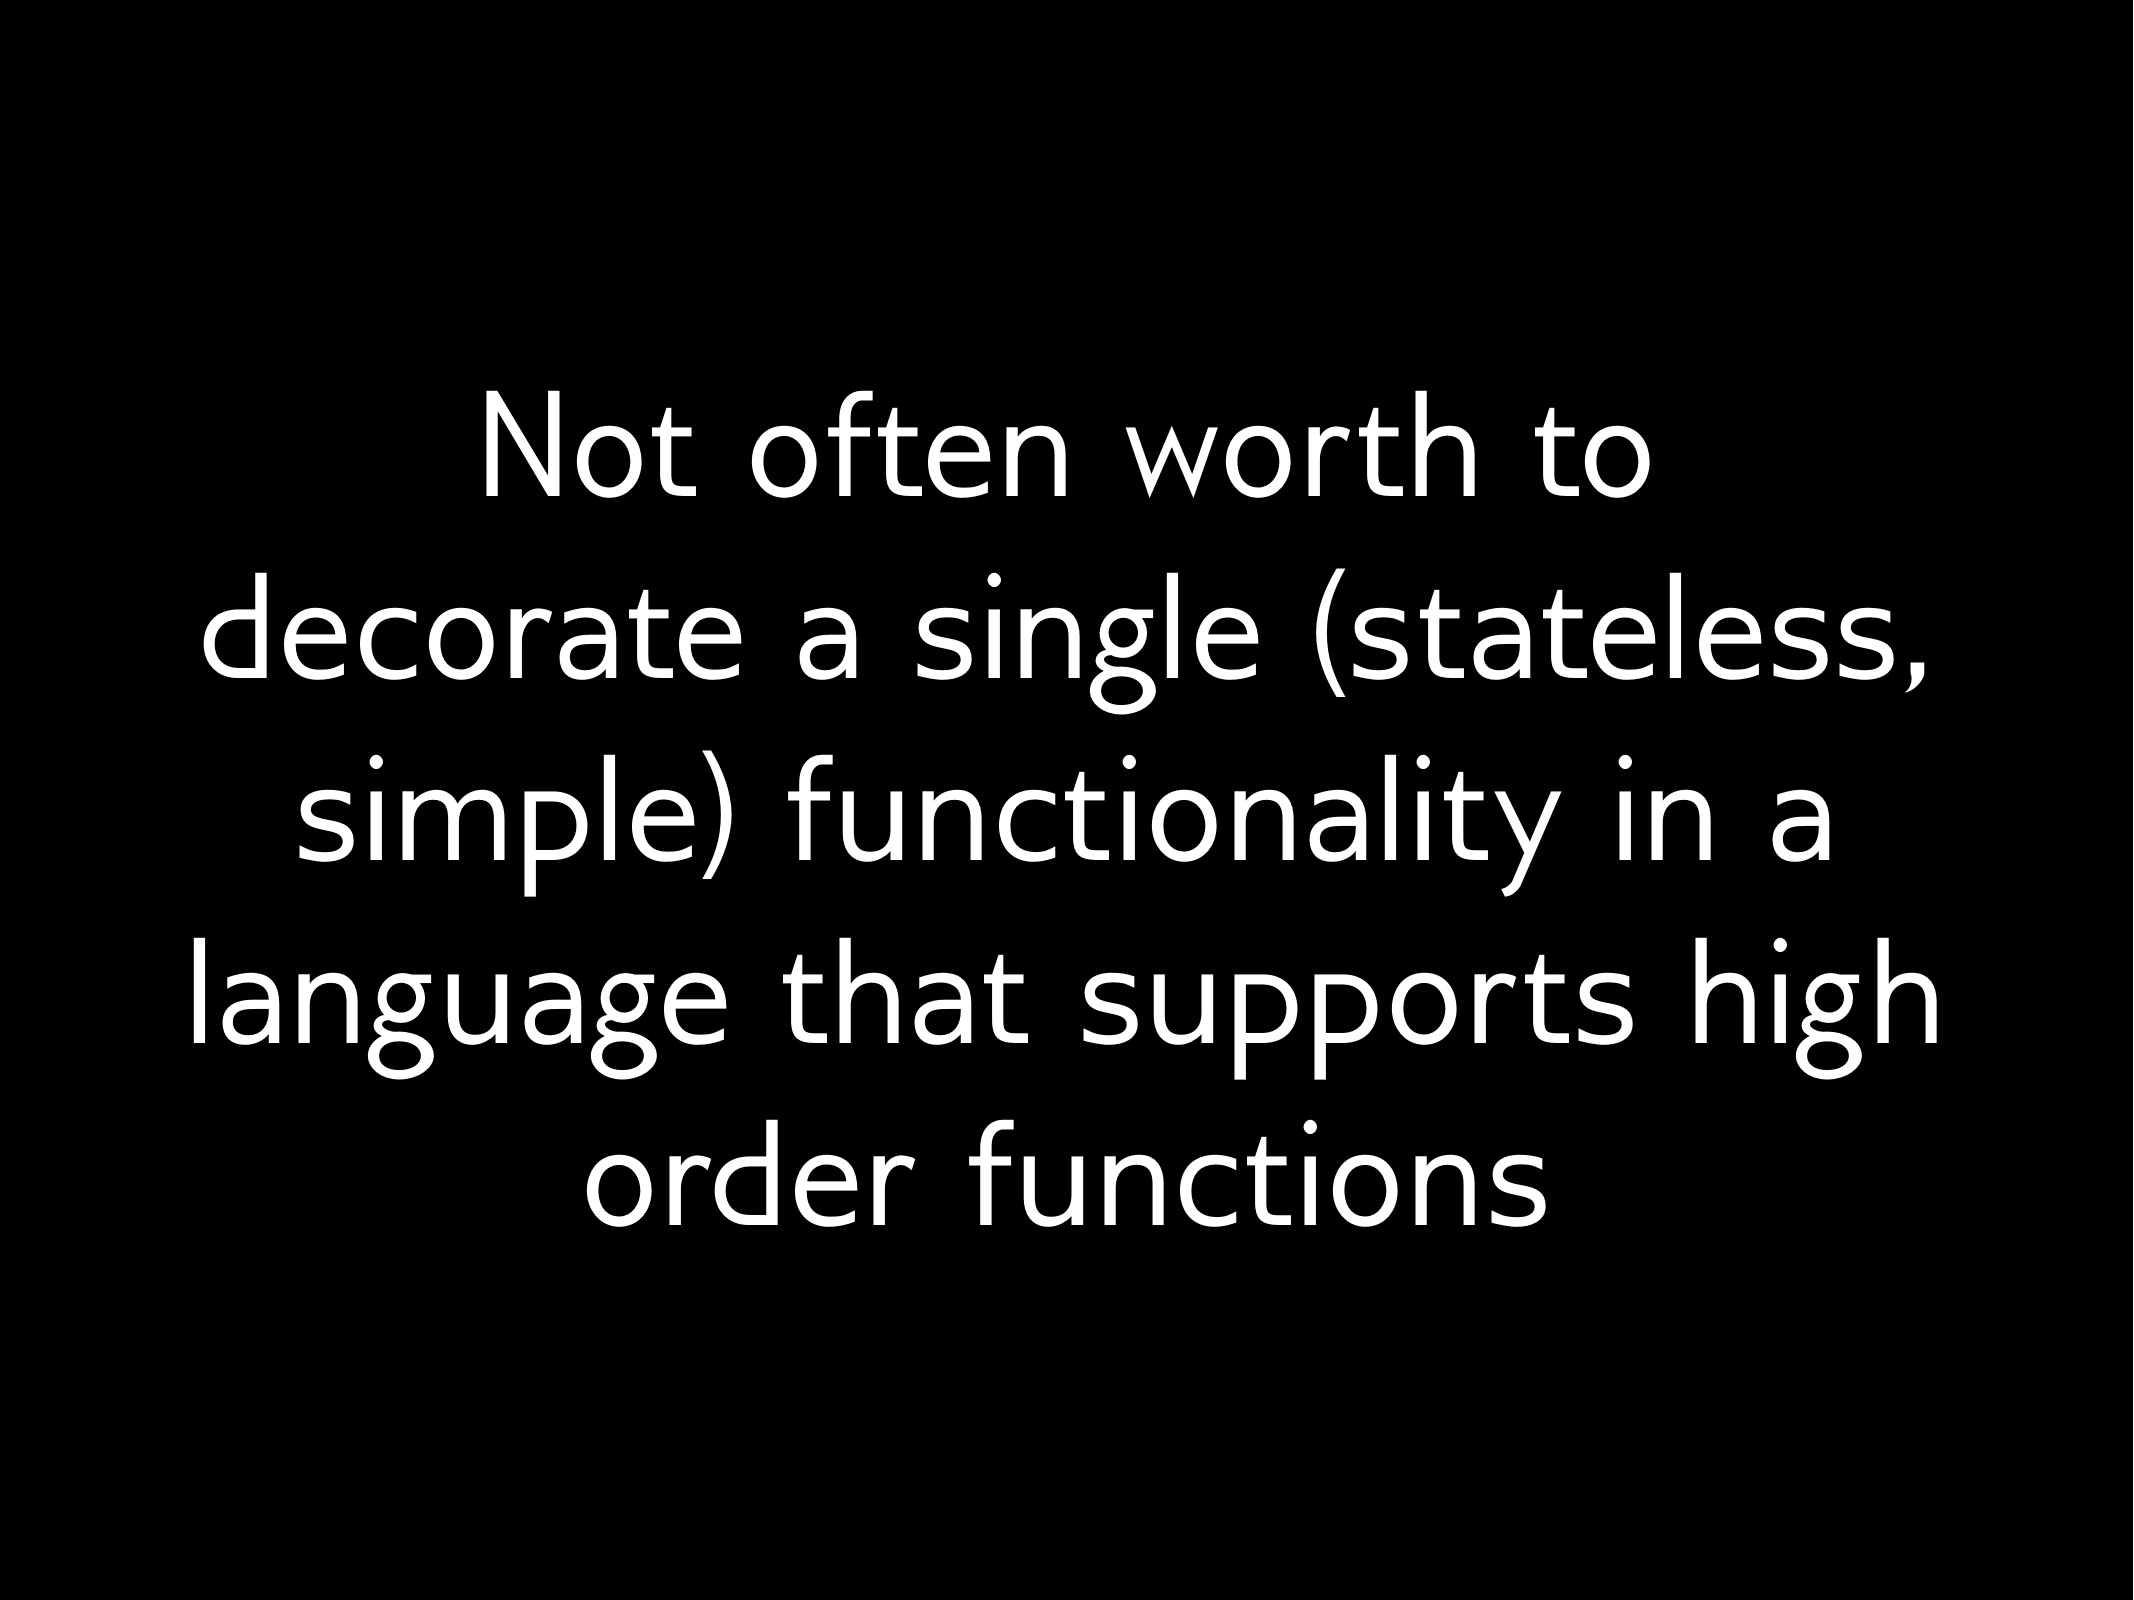

# Not often worth to decorate a single (stateless, simple) functionality in a language that supports high order functions